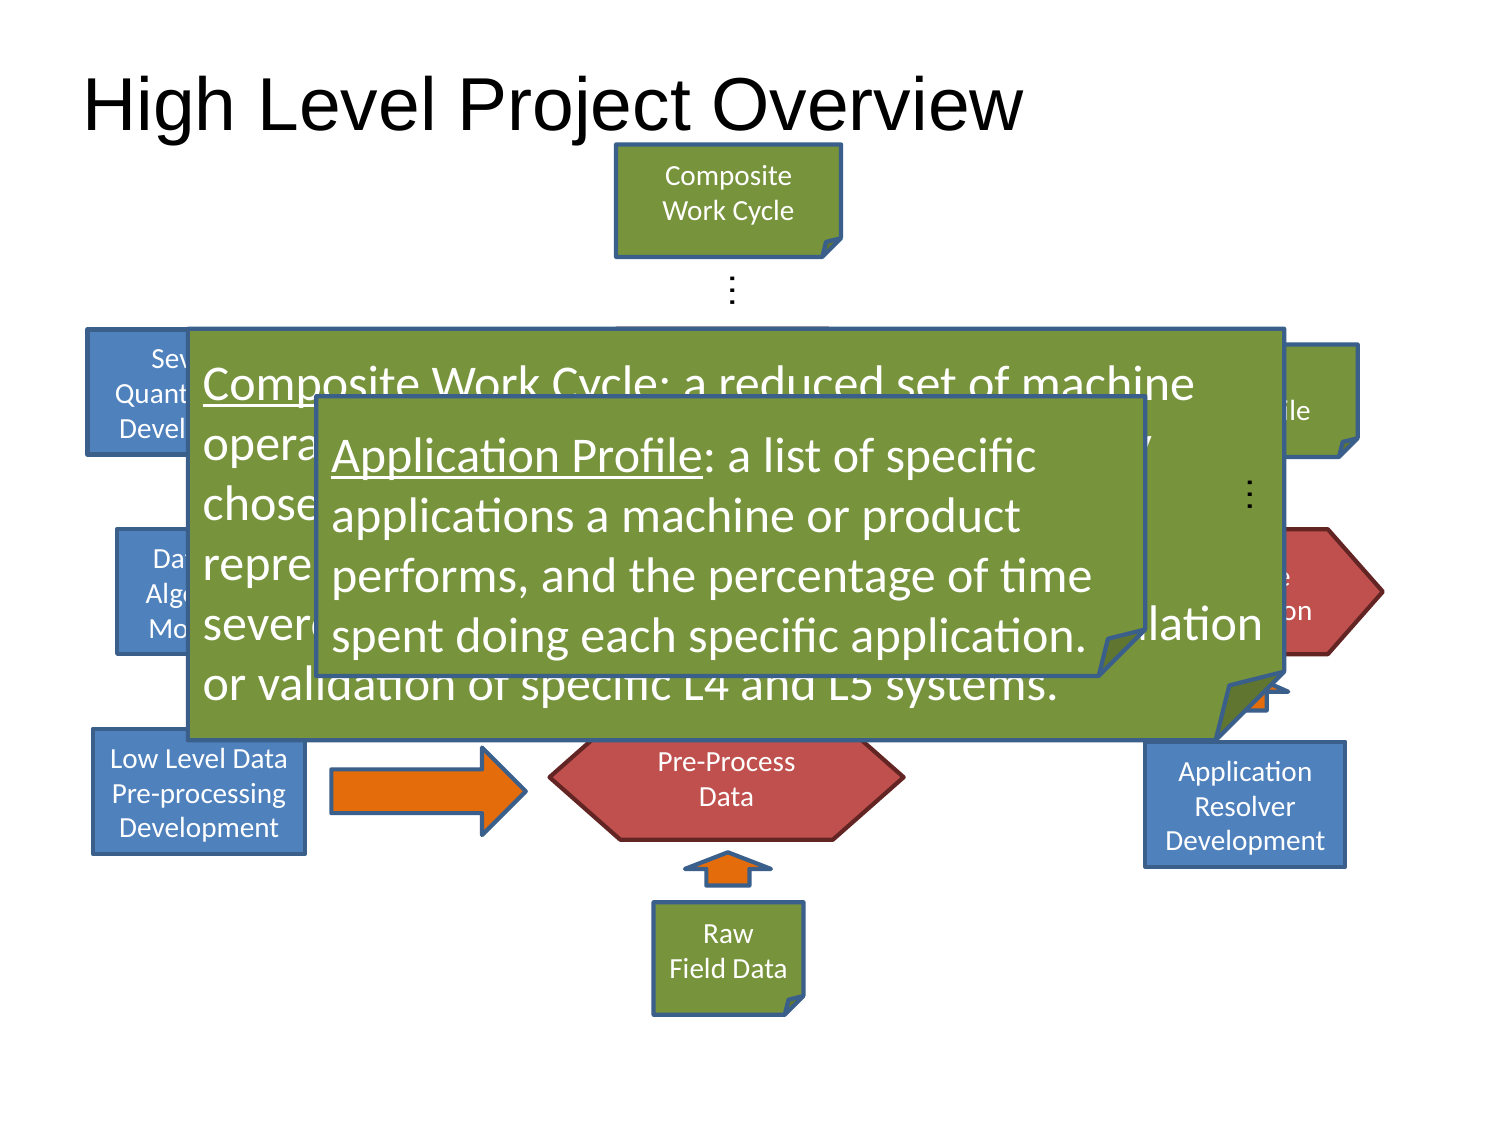

# High Level Project Overview
Composite
Work Cycle
…

Composite Work Cycle: a reduced set of machine operations performed at some level of severity chosen to result in a machine experience that represents the desired portion (currently 90% severe) of the field population for design, simulation or validation of specific L4 and L5 systems.
Characterize
Severity

Segment
Data
Resolve
Application

Pre-Process
Data

Severity Quantification
Development

Data Seg Algorithm
Modeling

Low Level Data
Pre-processing
Development
Application
Resolver
Development

Basic
App Profile

Application Profile: a list of specific applications a machine or product performs, and the percentage of time spent doing each specific application.
…
Raw
Field Data